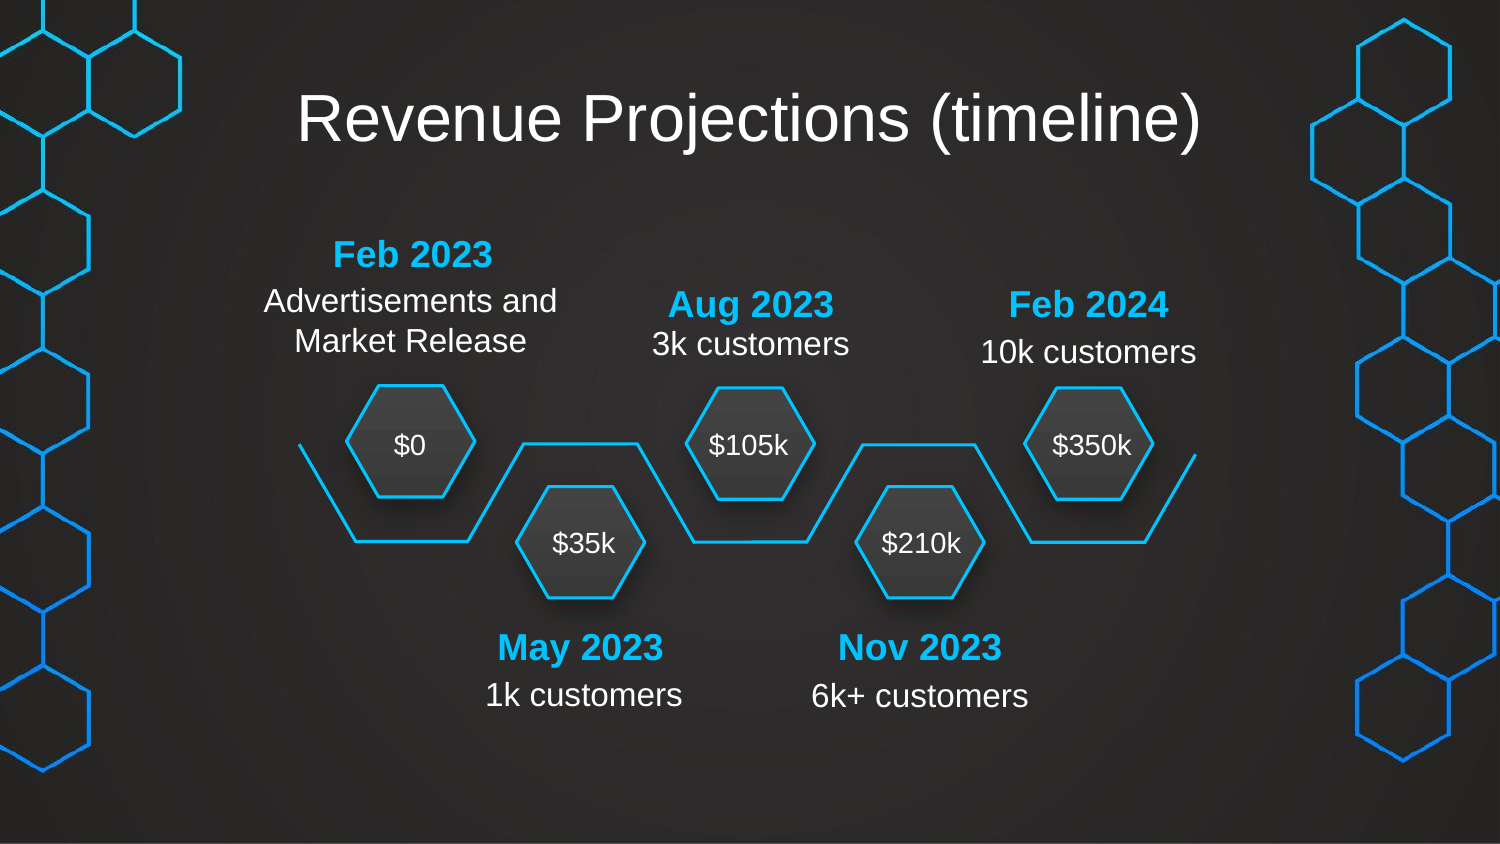

# Revenue Projections (timeline)
Feb 2023
Advertisements and Market Release

Aug 2023
Feb 2024
3k customers
10k customers

$0
$105k
$350k

$35k
$210k
Nov 2023
May 2023
1k customers
6k+ customers